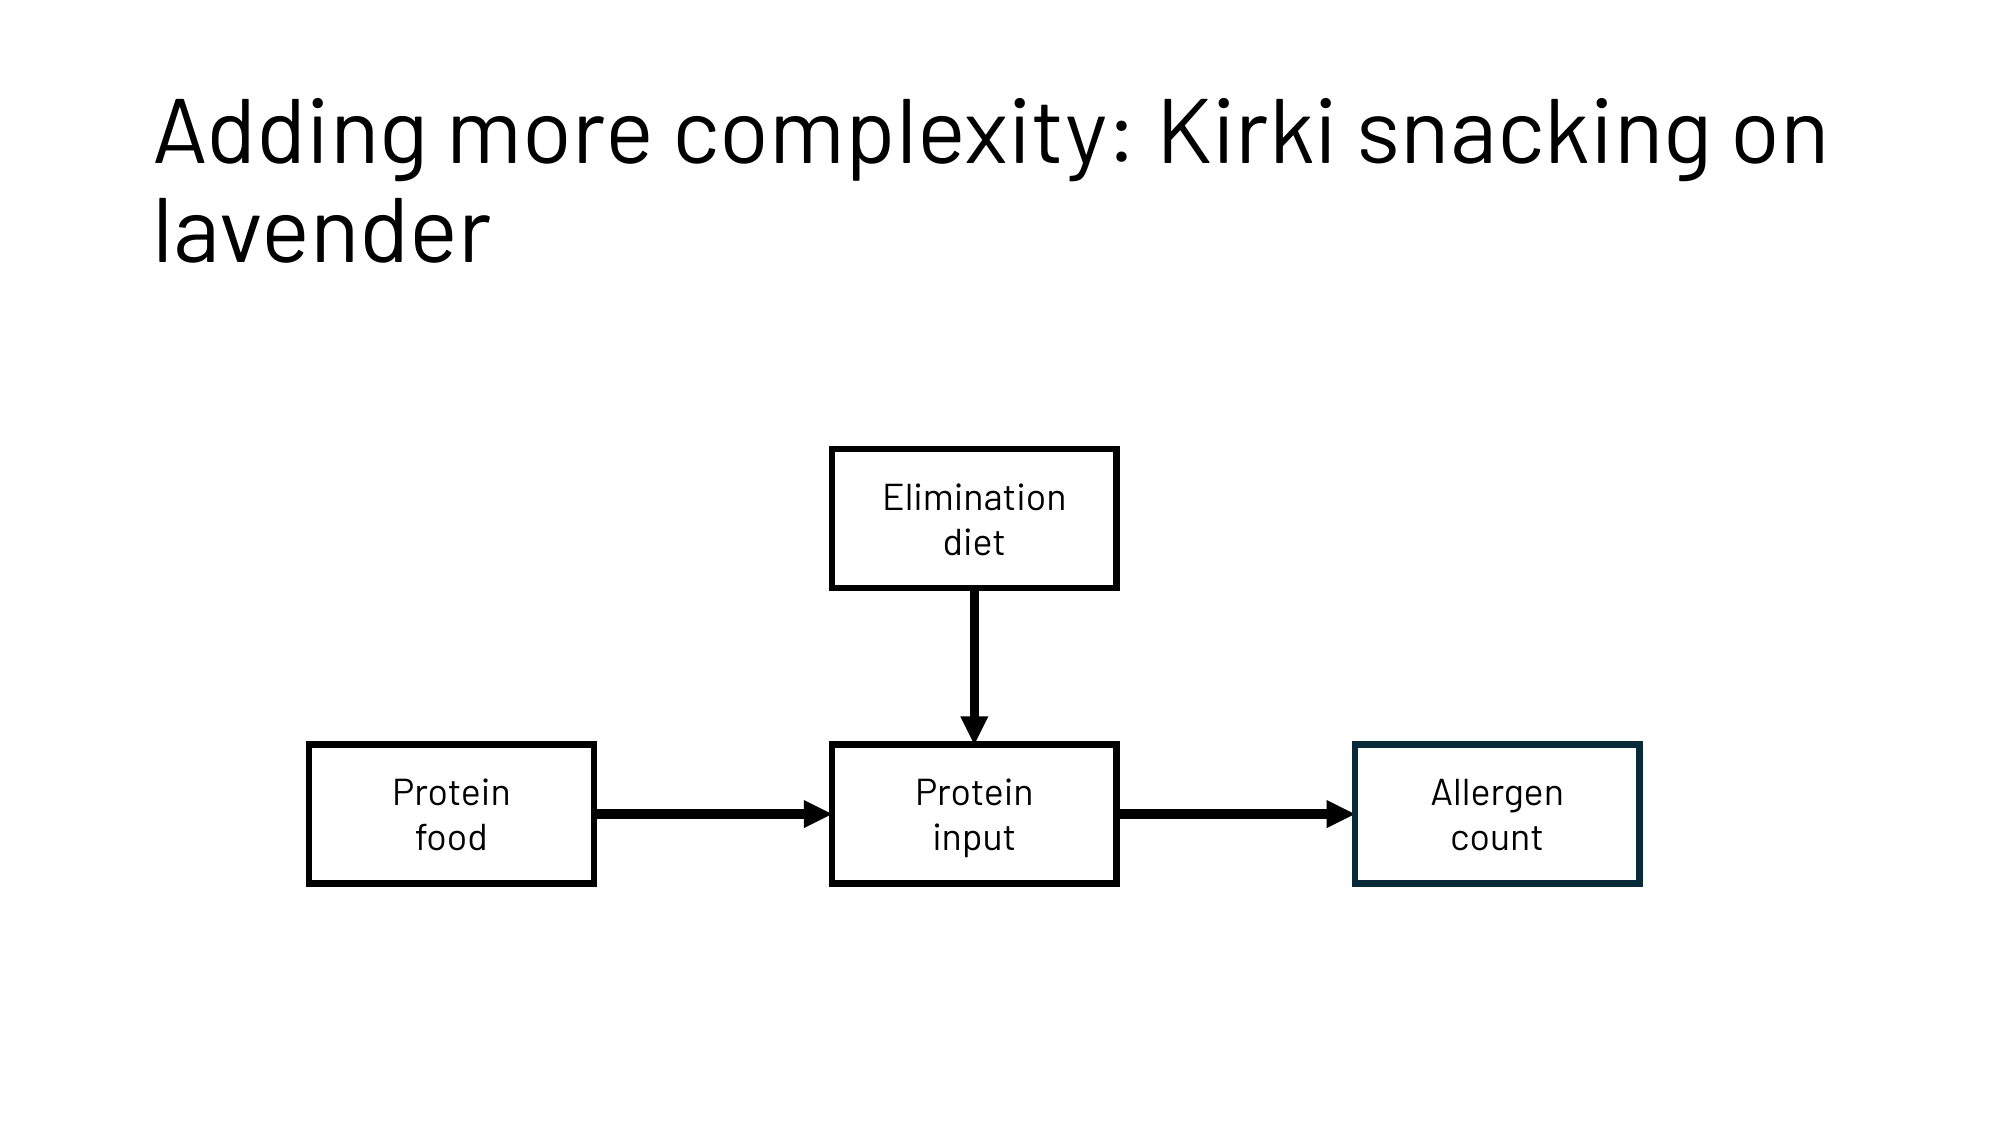

# Adding more complexity: Kirki snacking on lavender

Elimination diet

Allergen count
Protein food
Protein input